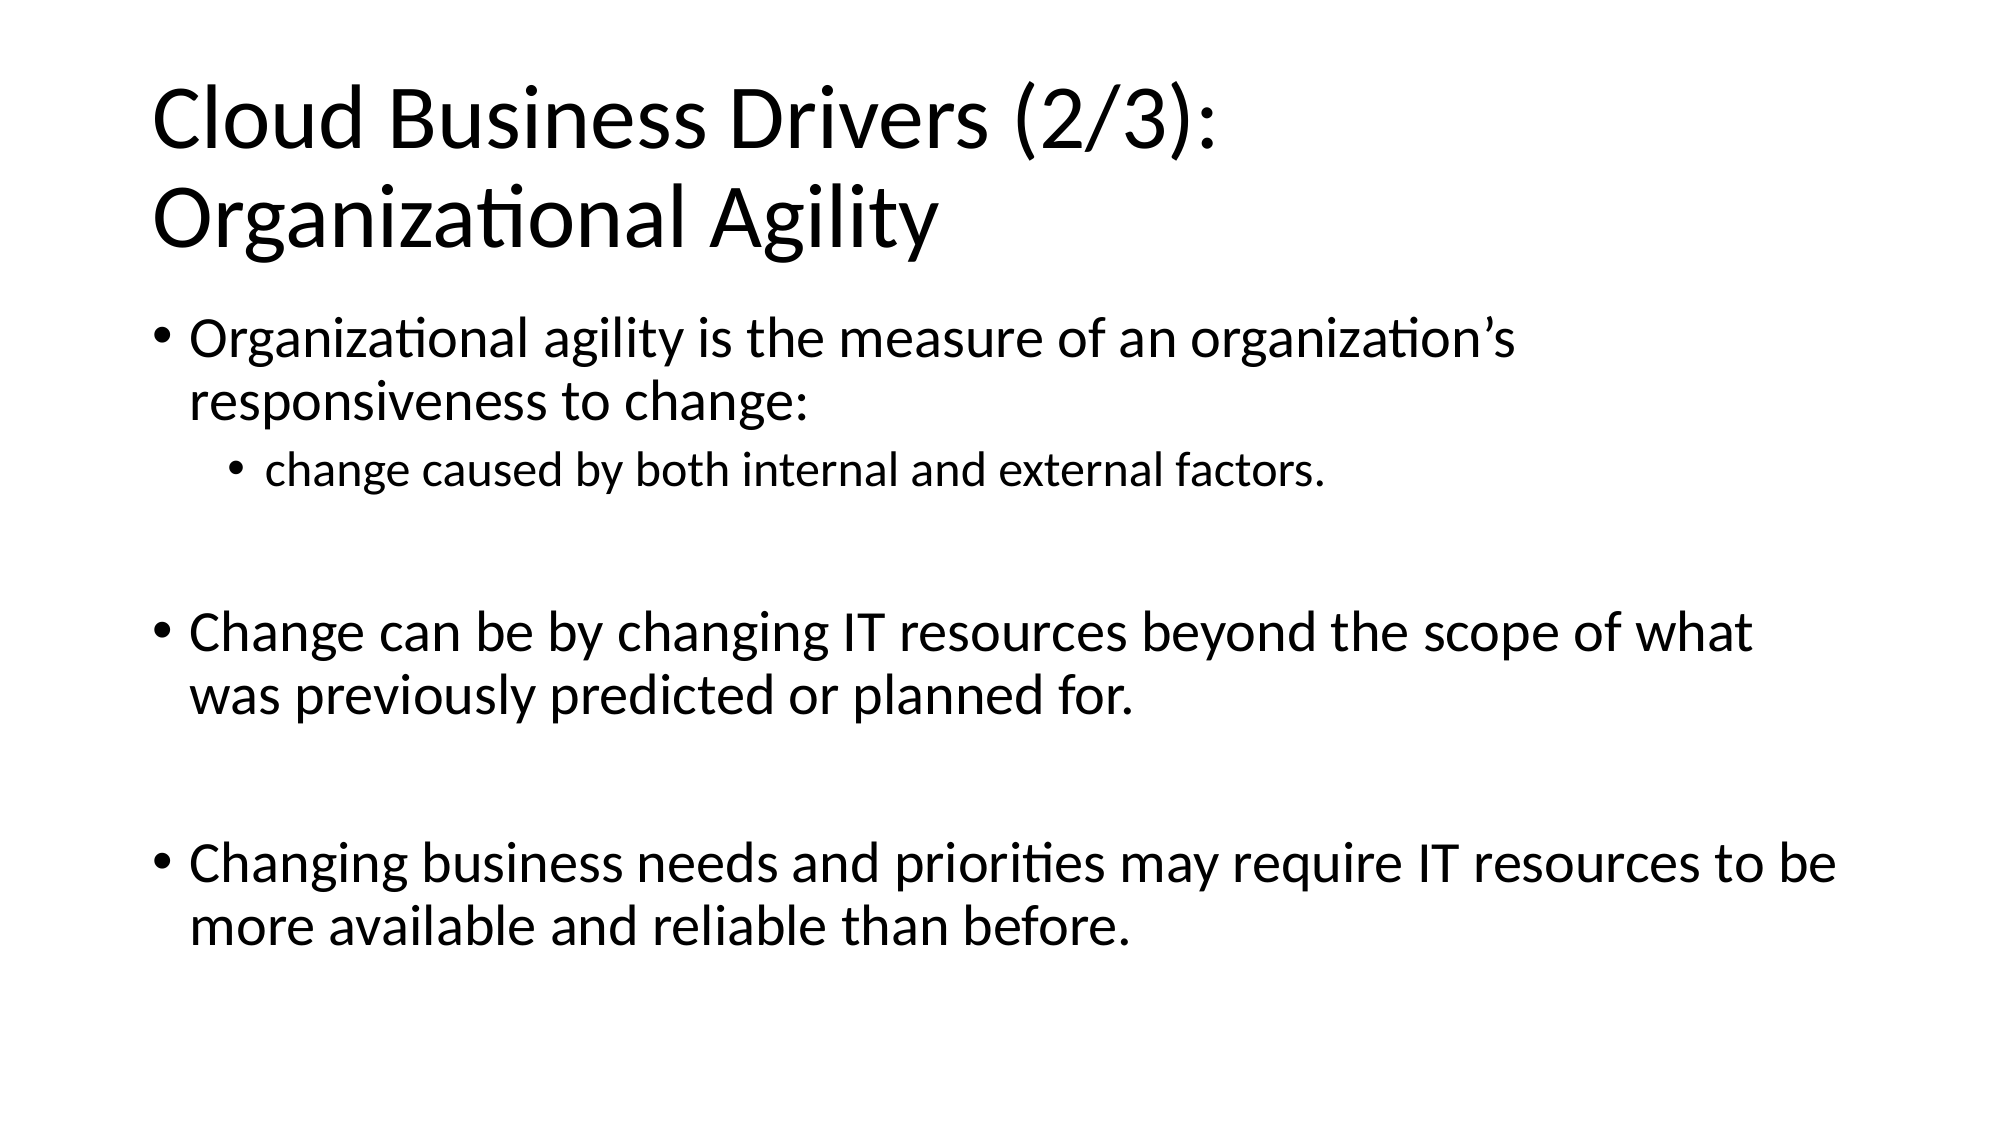

# Cloud Business Drivers (2/3): Organizational Agility
Organizational agility is the measure of an organization’s responsiveness to change:
change caused by both internal and external factors.

Change can be by changing IT resources beyond the scope of what was previously predicted or planned for.

Changing business needs and priorities may require IT resources to be more available and reliable than before.
97